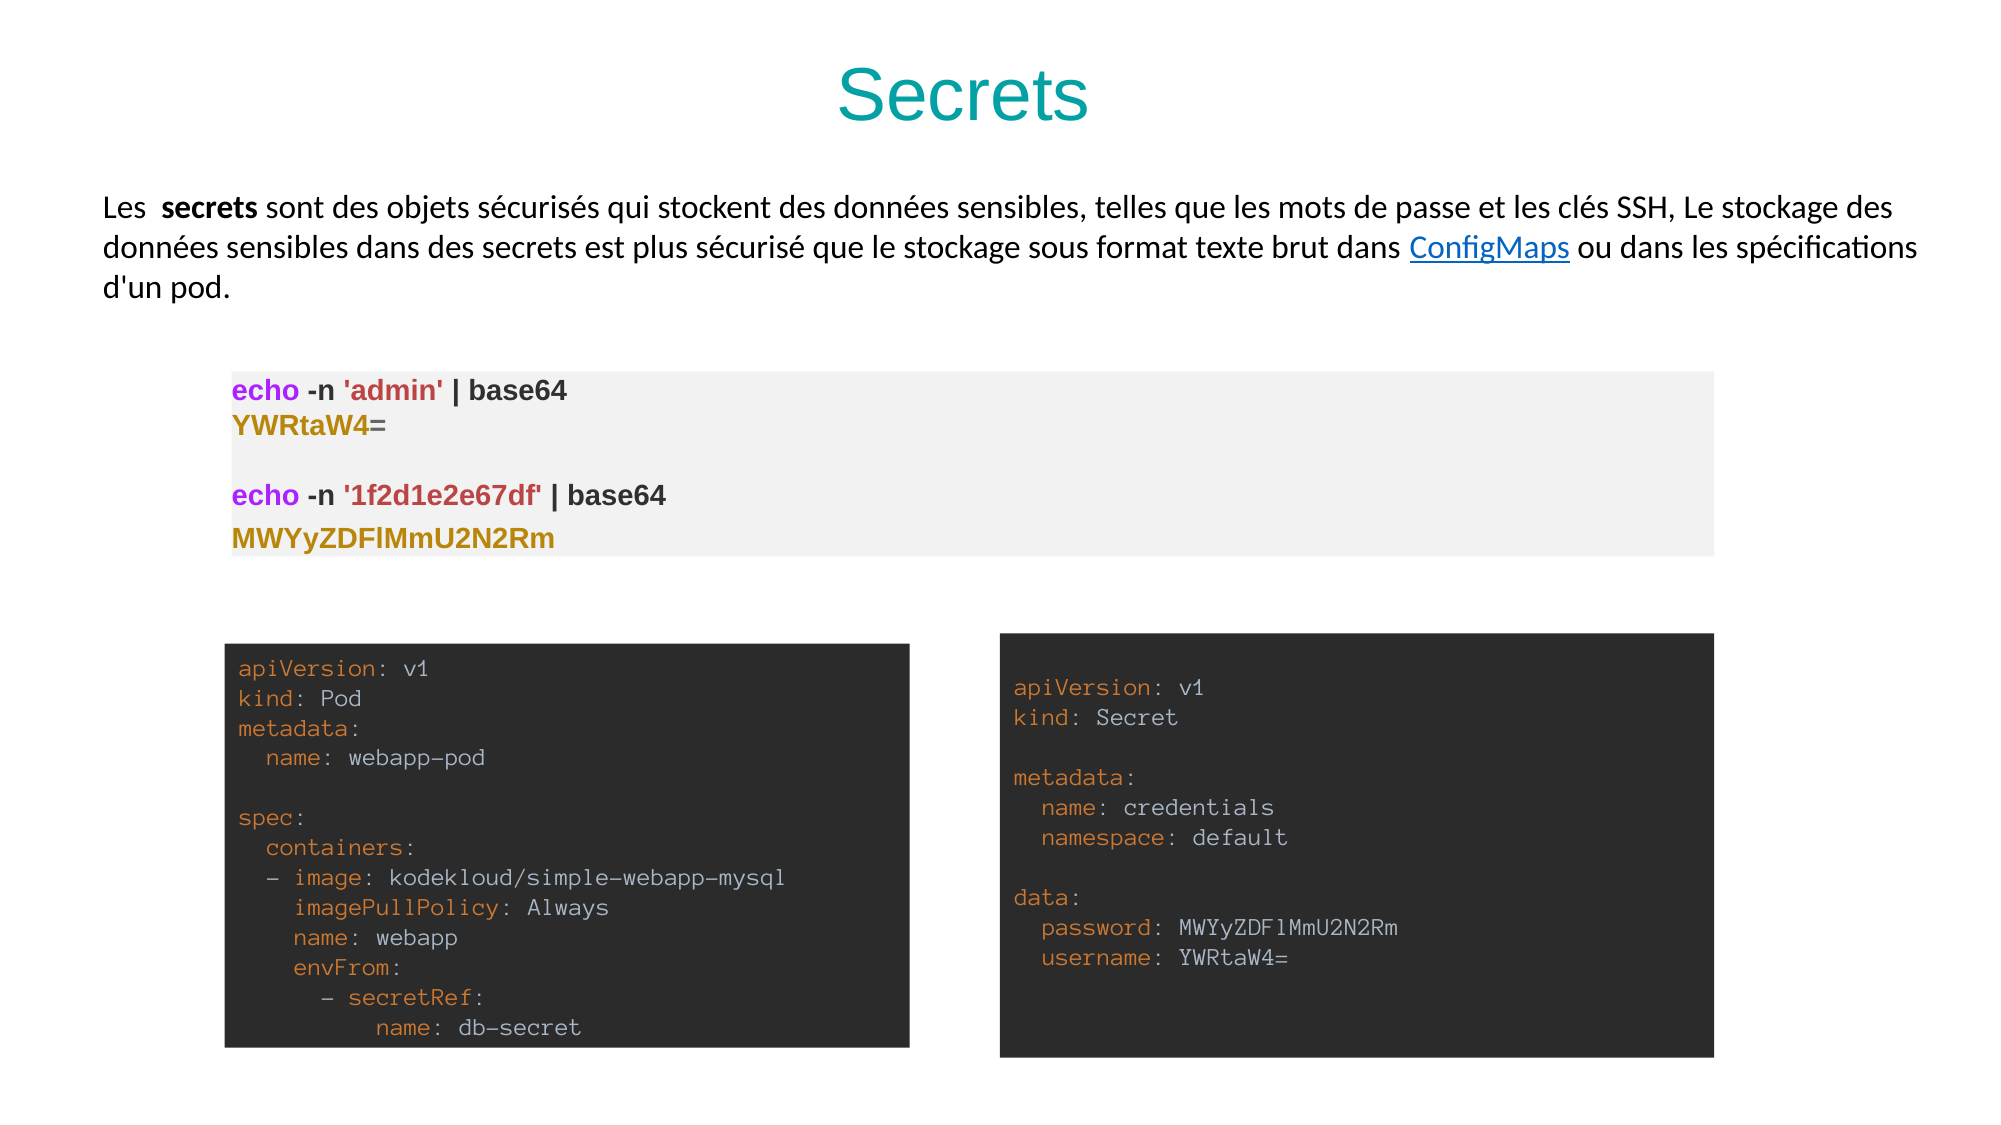

Secrets
Les  secrets sont des objets sécurisés qui stockent des données sensibles, telles que les mots de passe et les clés SSH, Le stockage des données sensibles dans des secrets est plus sécurisé que le stockage sous format texte brut dans ConfigMaps ou dans les spécifications d'un pod.
echo -n 'admin' | base64
YWRtaW4=

echo -n '1f2d1e2e67df' | base64
MWYyZDFlMmU2N2Rm

apiVersion: v1
kind: Secret
metadata:
  name: credentials
  namespace: default
data:
  password: MWYyZDFlMmU2N2Rm
  username: YWRtaW4=

apiVersion: v1
kind: Pod
metadata:
  name: webapp-pod
spec:
  containers:
  - image: kodekloud/simple-webapp-mysql
    imagePullPolicy: Always
    name: webapp
    envFrom:
      - secretRef:
          name: db-secret